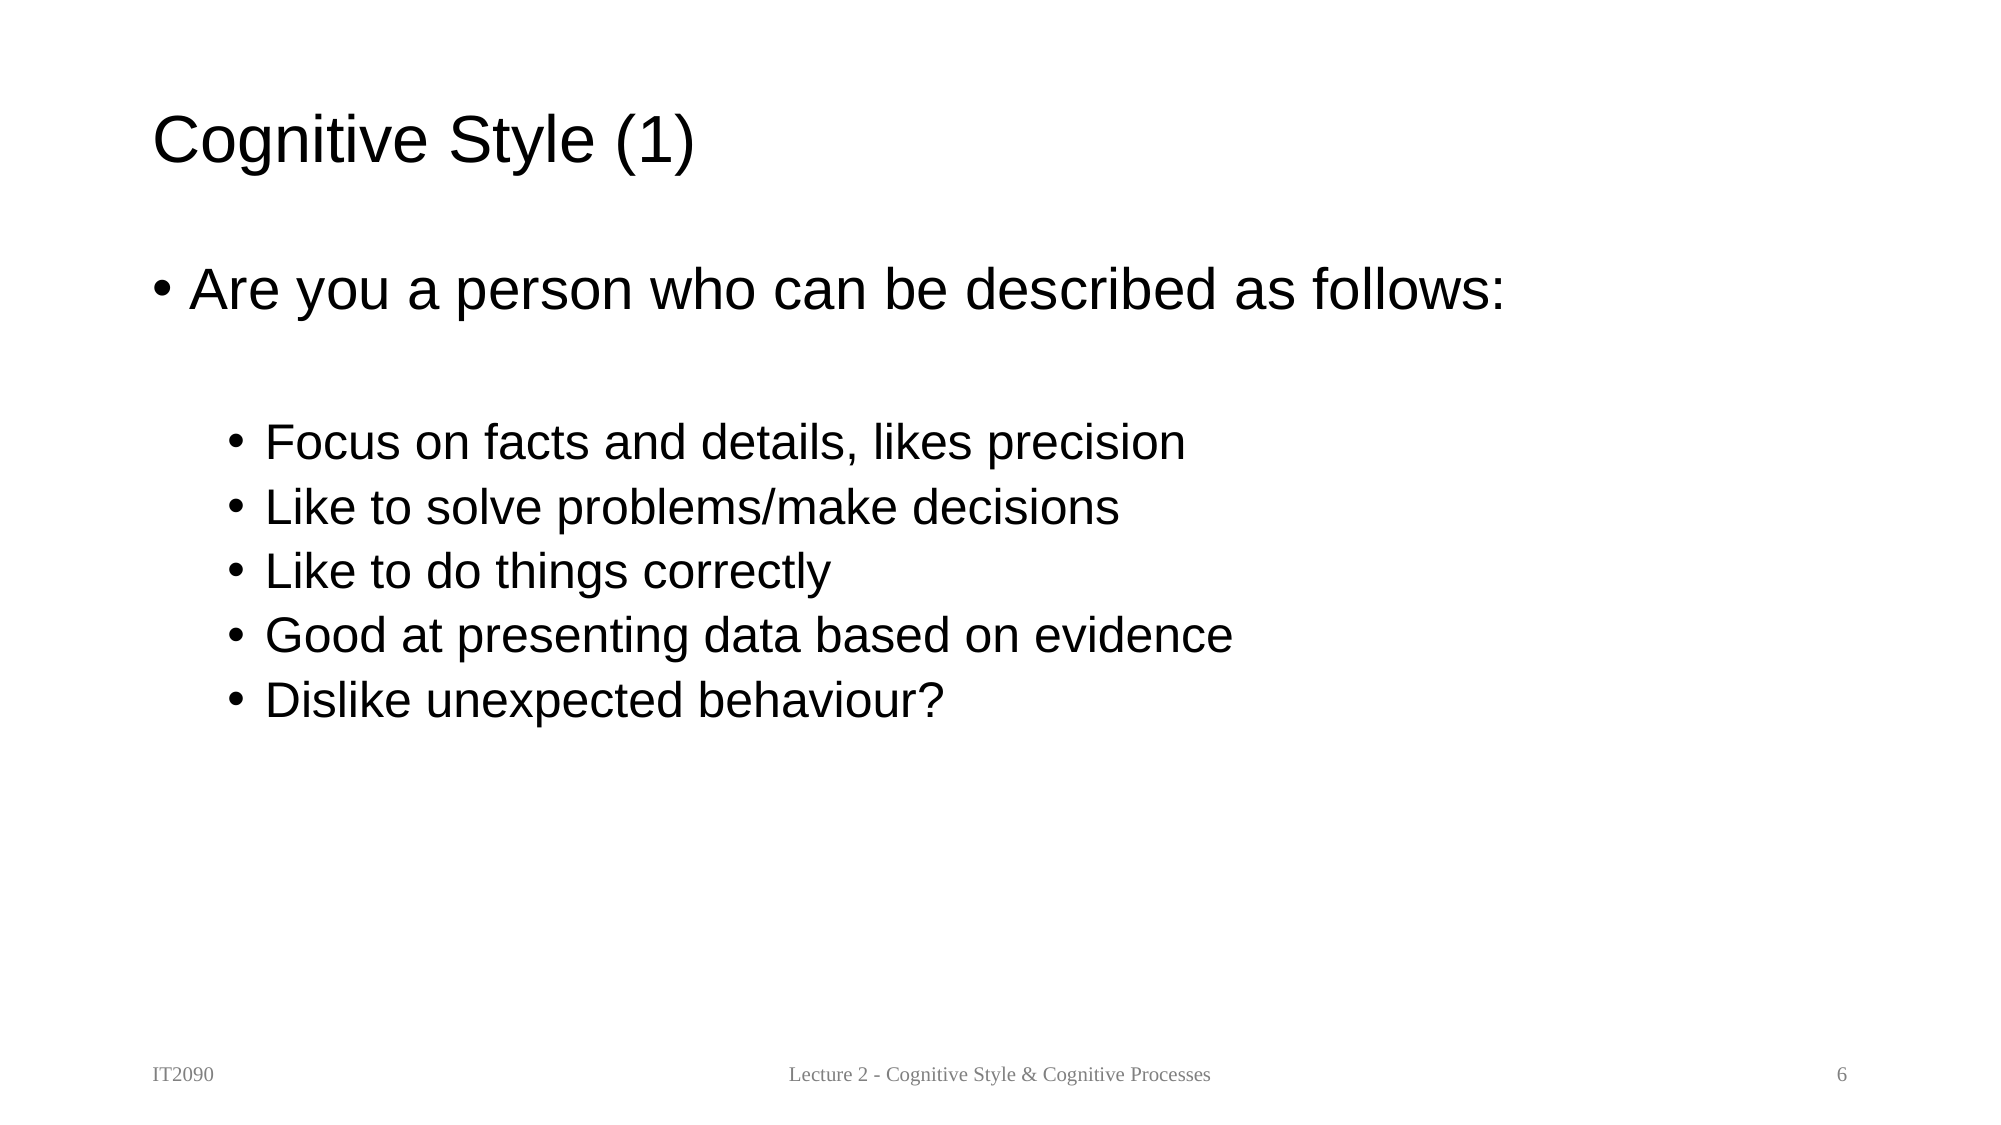

# Cognitive Style (1)
Are you a person who can be described as follows:

Focus on facts and details, likes precision
Like to solve problems/make decisions
Like to do things correctly
Good at presenting data based on evidence
Dislike unexpected behaviour?
IT2090
Lecture 2 - Cognitive Style & Cognitive Processes
6